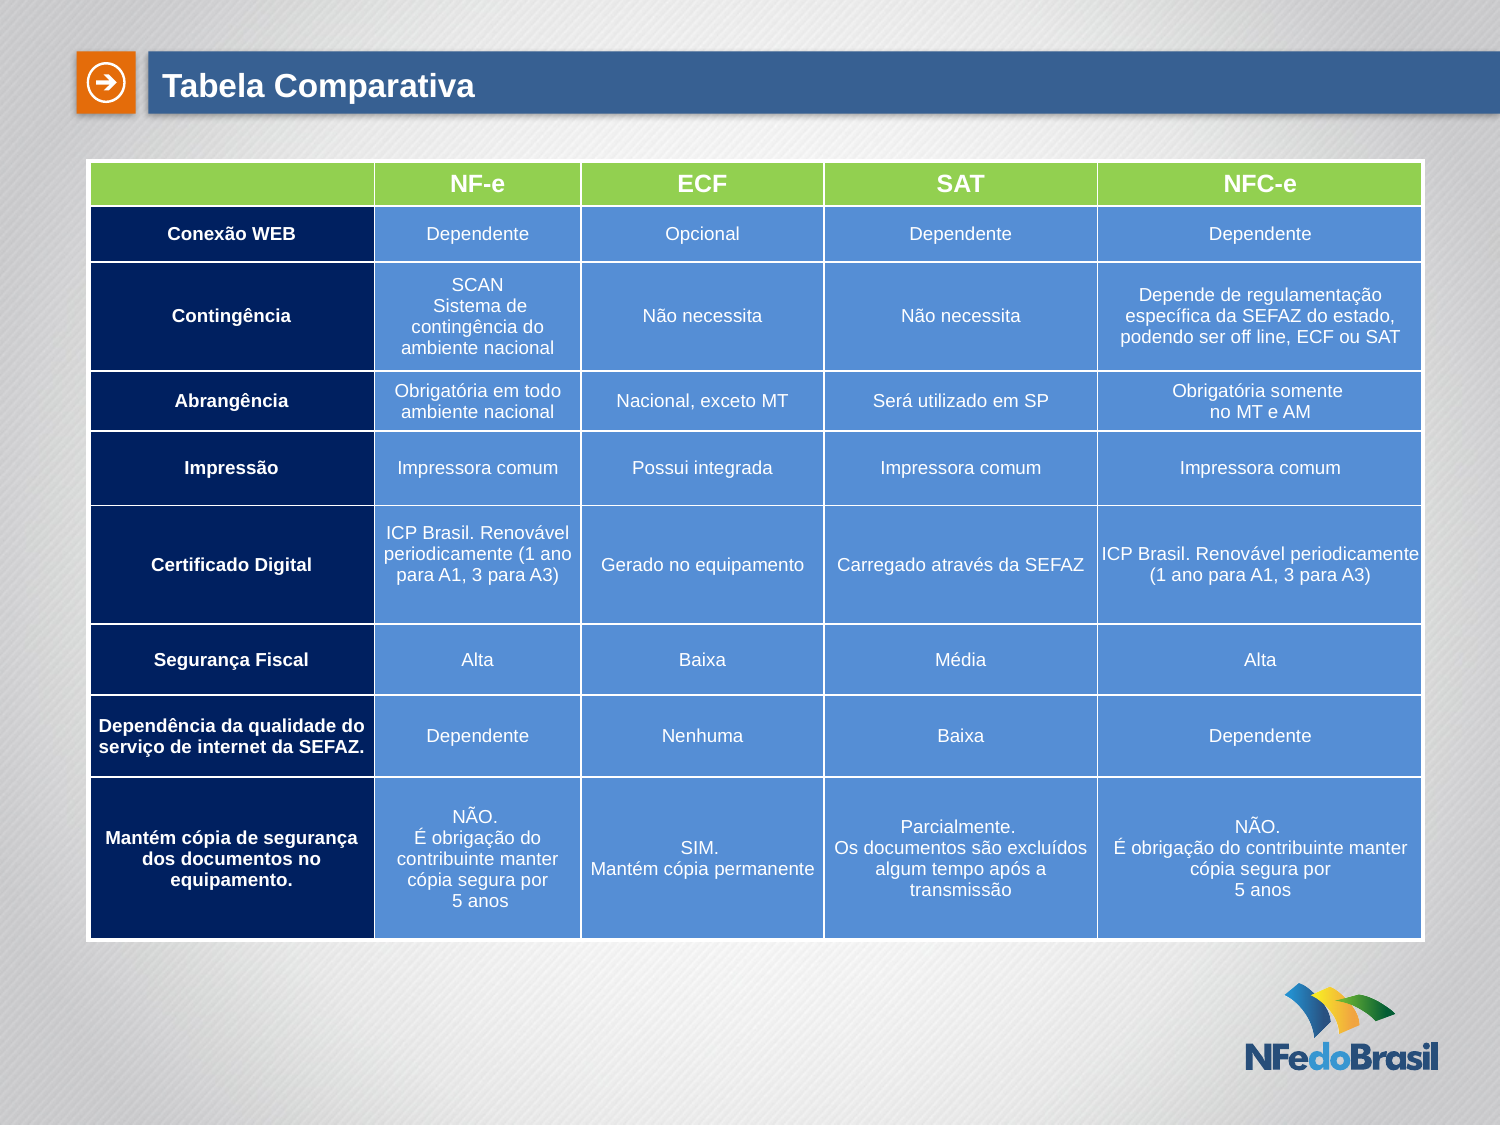

Tabela Comparativa
|  | NF-e | ECF | SAT | NFC-e |
| --- | --- | --- | --- | --- |
| Conexão WEB | Dependente | Opcional | Dependente | Dependente |
| Contingência | SCAN Sistema de contingência do ambiente nacional | Não necessita | Não necessita | Depende de regulamentação específica da SEFAZ do estado, podendo ser off line, ECF ou SAT |
| Abrangência | Obrigatória em todo ambiente nacional | Nacional, exceto MT | Será utilizado em SP | Obrigatória somente no MT e AM |
| Impressão | Impressora comum | Possui integrada | Impressora comum | Impressora comum |
| Certificado Digital | ICP Brasil. Renovável periodicamente (1 ano para A1, 3 para A3) | Gerado no equipamento | Carregado através da SEFAZ | ICP Brasil. Renovável periodicamente (1 ano para A1, 3 para A3) |
| Segurança Fiscal | Alta | Baixa | Média | Alta |
| Dependência da qualidade do serviço de internet da SEFAZ. | Dependente | Nenhuma | Baixa | Dependente |
| Mantém cópia de segurança dos documentos no equipamento. | NÃO. É obrigação do contribuinte manter cópia segura por 5 anos | SIM. Mantém cópia permanente | Parcialmente. Os documentos são excluídos algum tempo após a transmissão | NÃO. É obrigação do contribuinte manter cópia segura por 5 anos |